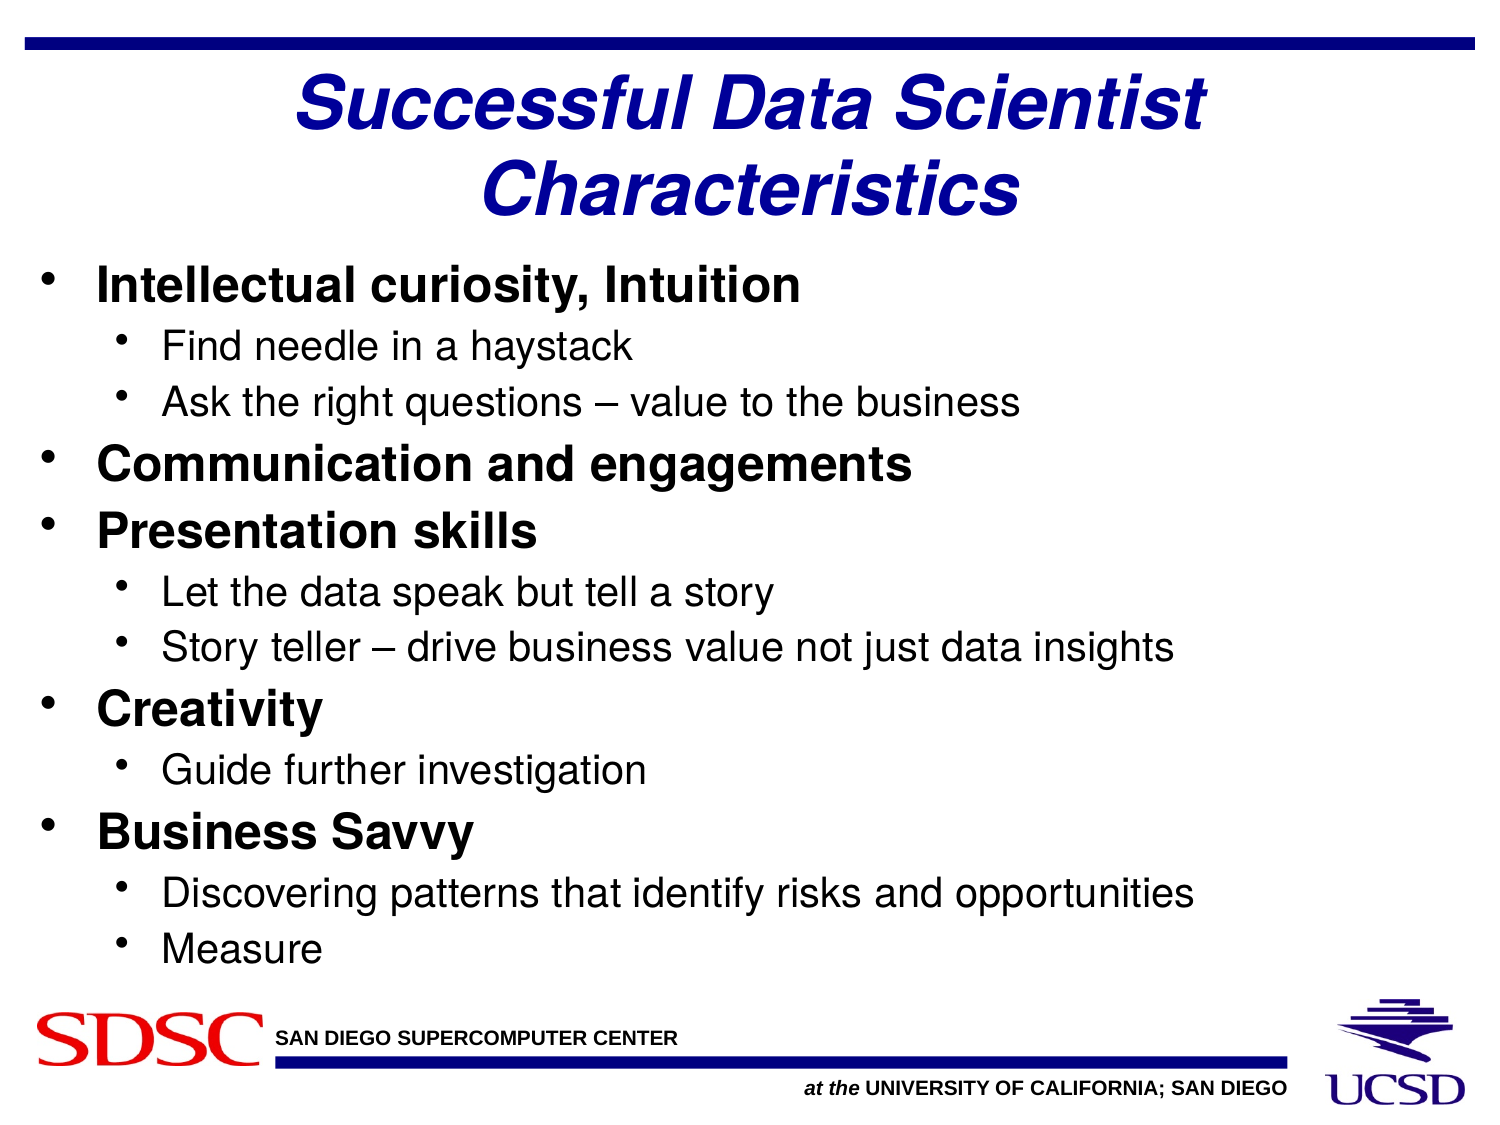

# Successful Data Scientist Characteristics
Intellectual curiosity, Intuition
Find needle in a haystack
Ask the right questions – value to the business
Communication and engagements
Presentation skills
Let the data speak but tell a story
Story teller – drive business value not just data insights
Creativity
Guide further investigation
Business Savvy
Discovering patterns that identify risks and opportunities
Measure